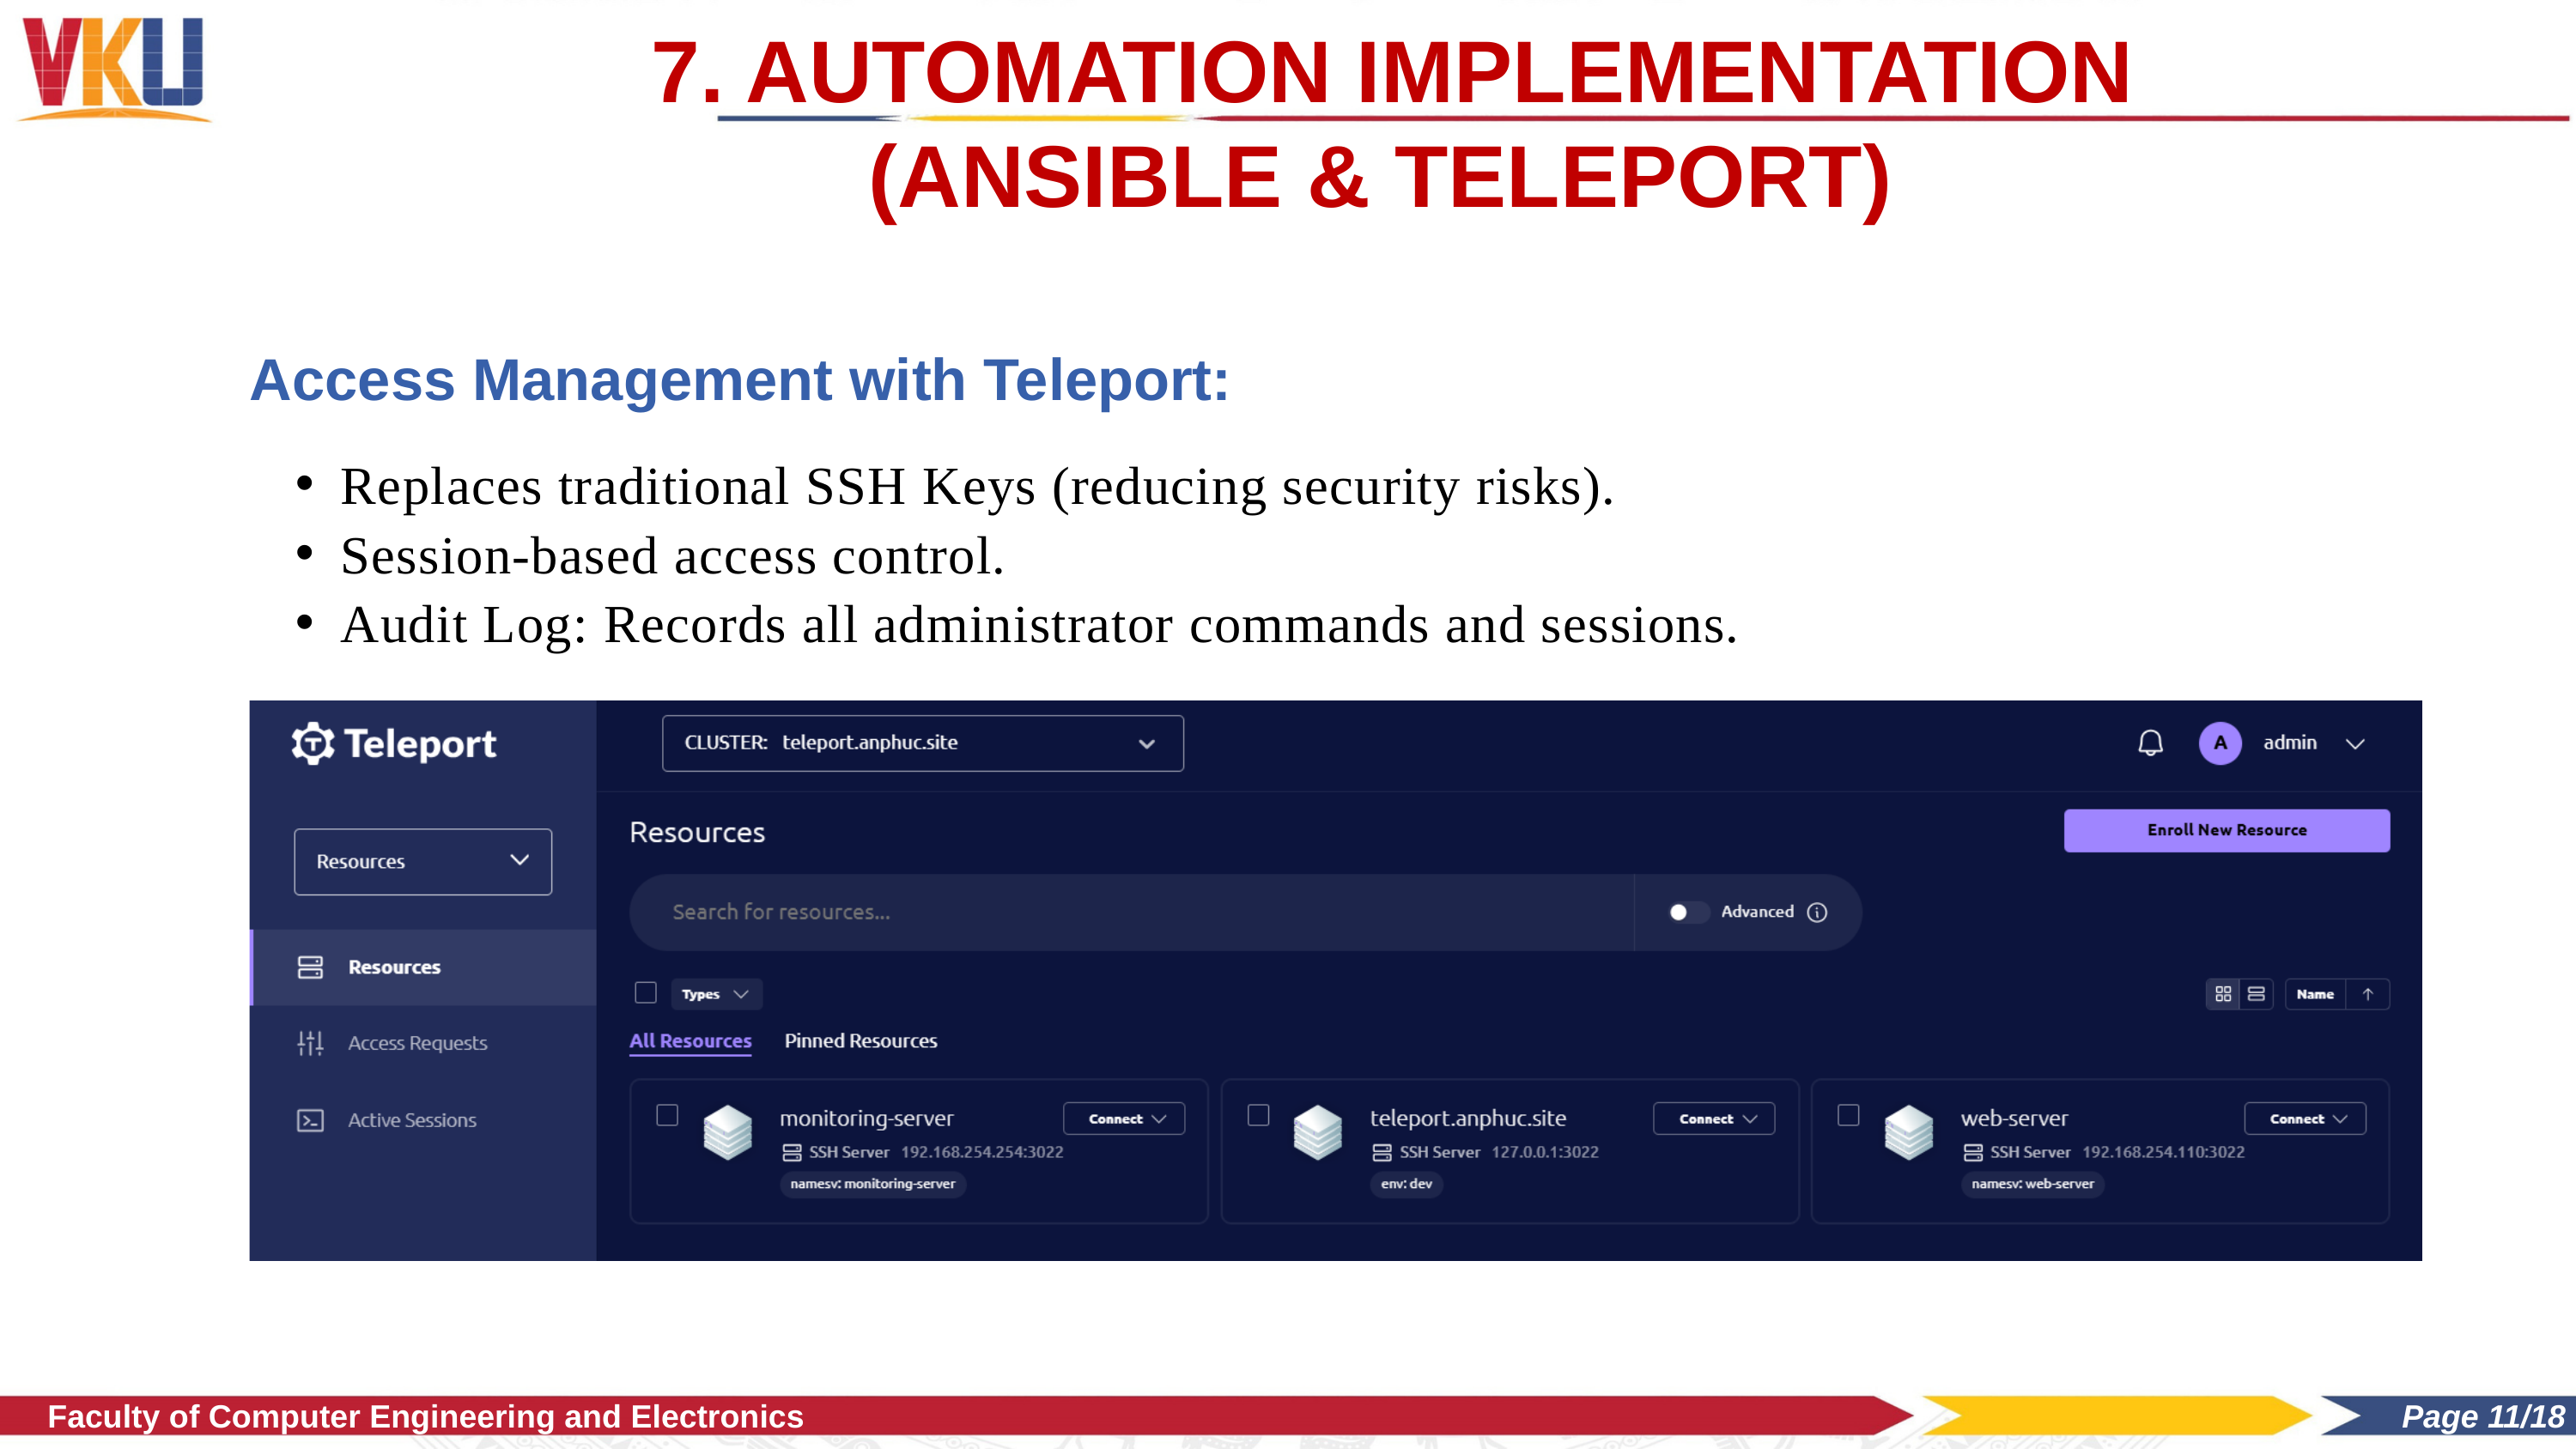

7. AUTOMATION IMPLEMENTATION (ANSIBLE & TELEPORT)
Access Management with Teleport:
Replaces traditional SSH Keys (reducing security risks).
Session-based access control.
Audit Log: Records all administrator commands and sessions.

Faculty of Computer Engineering and Electronics

Page 2/16

Faculty of Computer Engineering and Electronics

Page 11/18